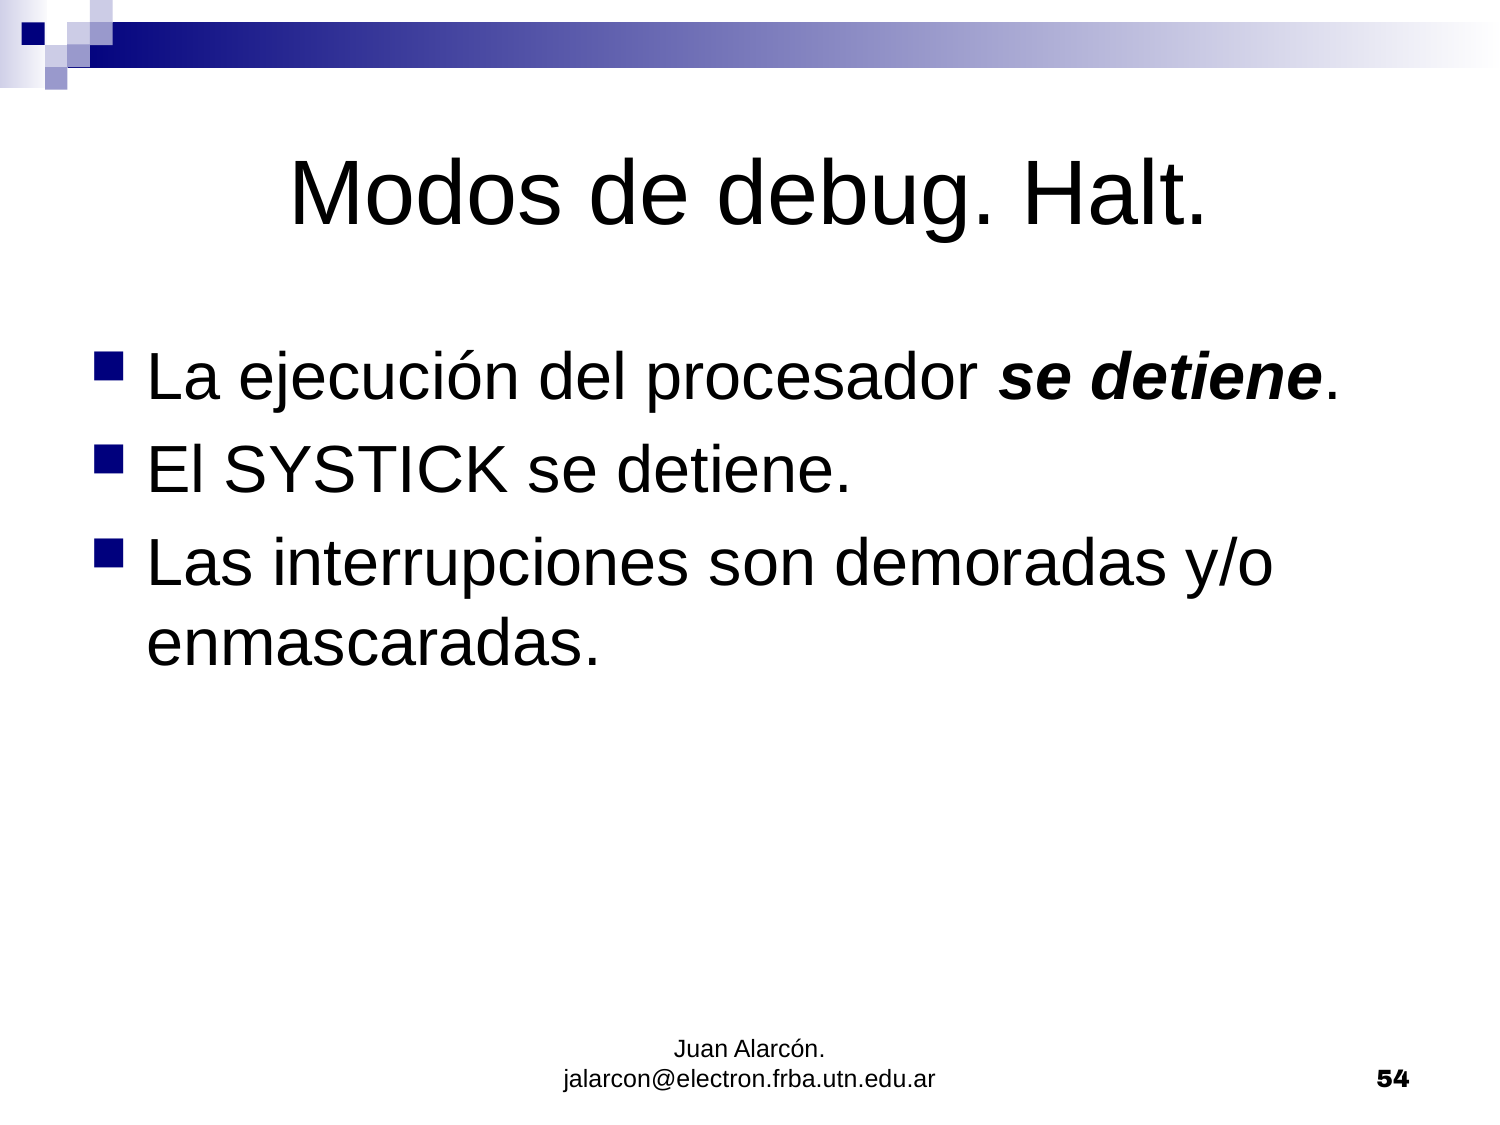

# Modos de debug. Halt.
La ejecución del procesador se detiene.
El SYSTICK se detiene.
Las interrupciones son demoradas y/o enmascaradas.
Juan Alarcón. jalarcon@electron.frba.utn.edu.ar
54